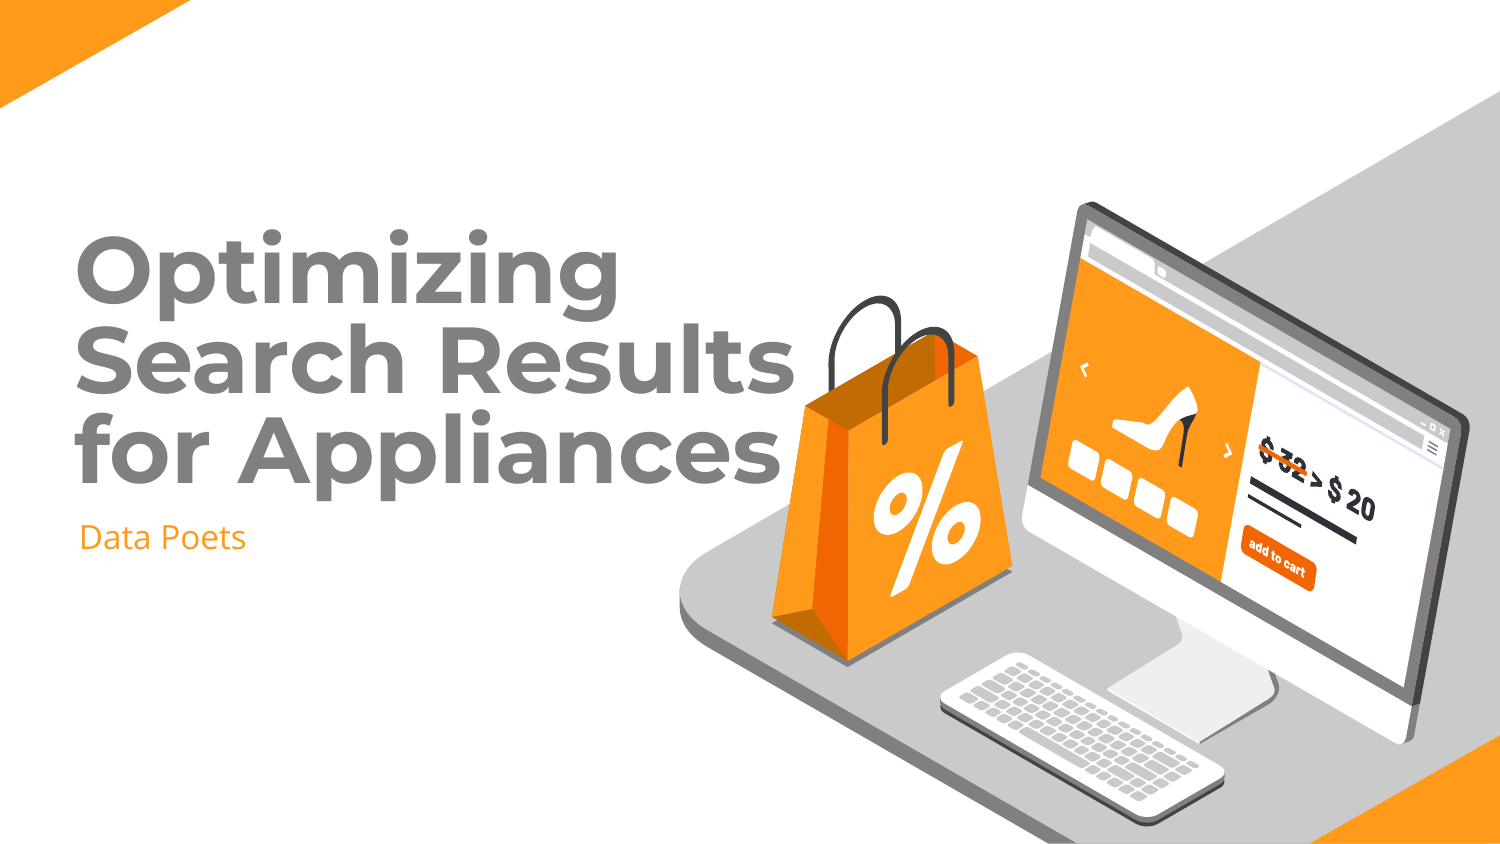

# Optimizing Search Results for Appliances

Data Poets